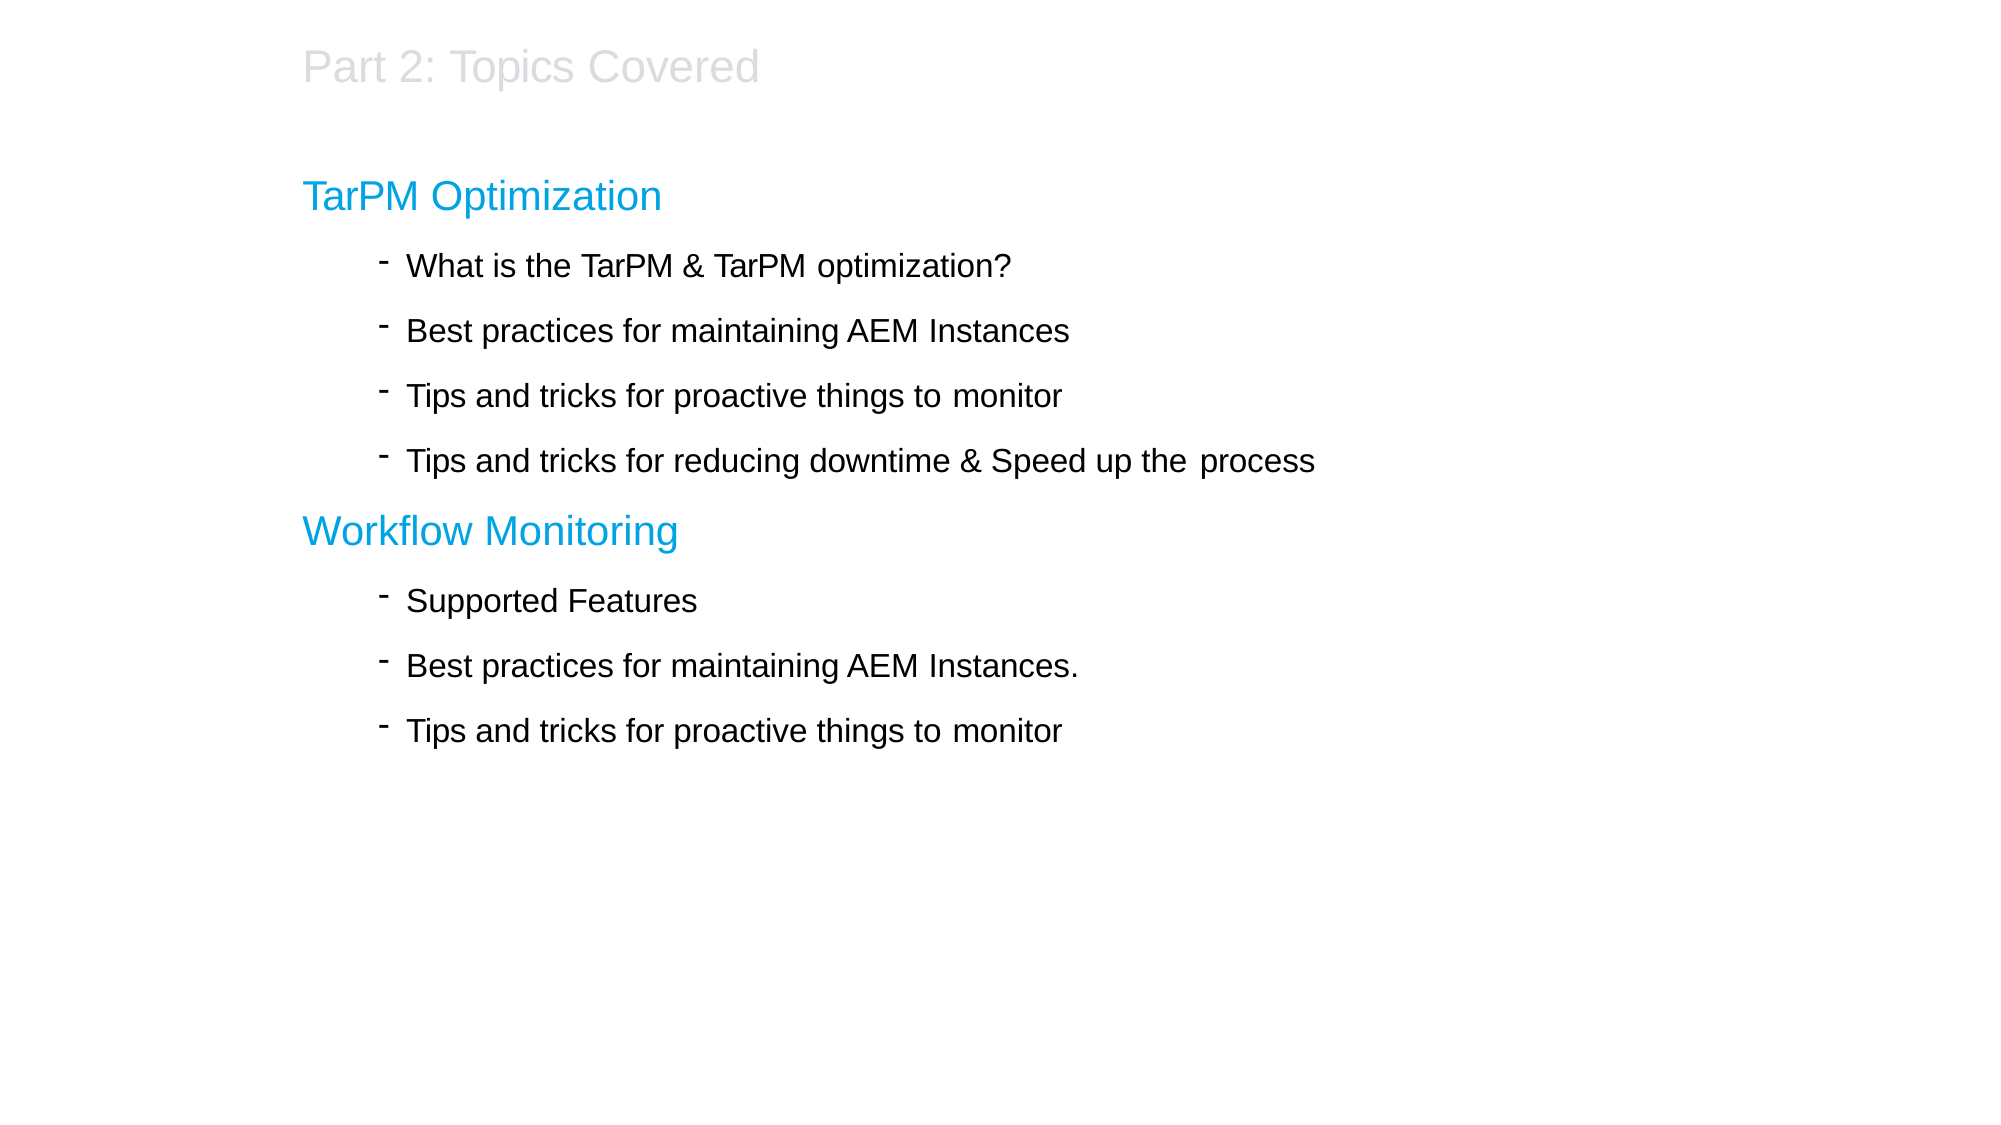

# Part 2: Topics Covered
TarPM Optimization
What is the TarPM & TarPM optimization?
Best practices for maintaining AEM Instances
Tips and tricks for proactive things to monitor
Tips and tricks for reducing downtime & Speed up the process
Workflow Monitoring
Supported Features
Best practices for maintaining AEM Instances.
Tips and tricks for proactive things to monitor
314
© 2013 Adobe Systems Incorporated. All Rights Reserved. Adobe Confidential.